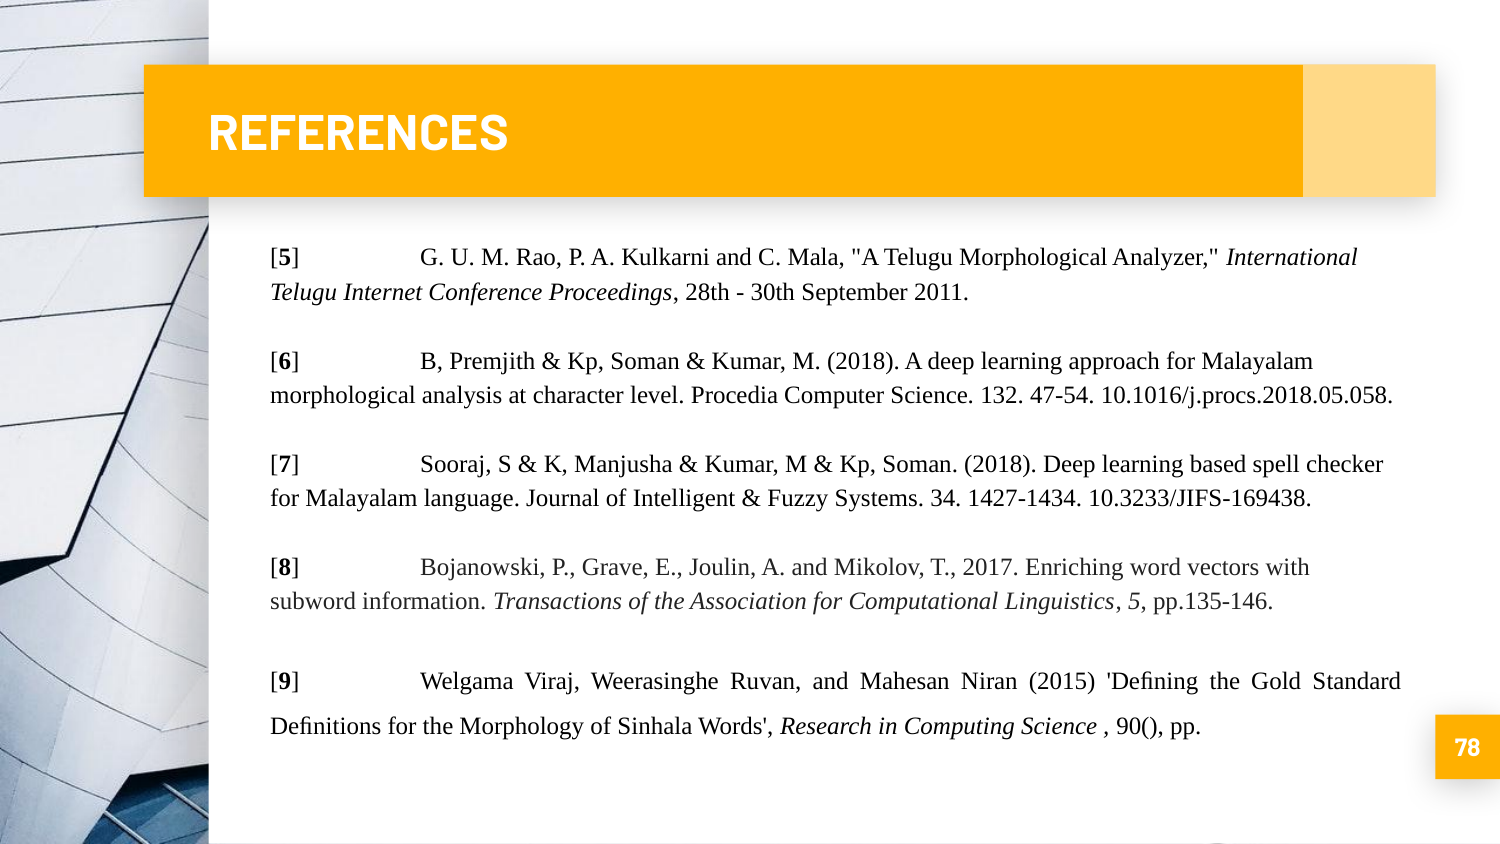

# REFERENCES
[5]	G. U. M. Rao, P. A. Kulkarni and C. Mala, "A Telugu Morphological Analyzer," International Telugu Internet Conference Proceedings, 28th - 30th September 2011.

[6]	B, Premjith & Kp, Soman & Kumar, M. (2018). A deep learning approach for Malayalam morphological analysis at character level. Procedia Computer Science. 132. 47-54. 10.1016/j.procs.2018.05.058.

[7]	Sooraj, S & K, Manjusha & Kumar, M & Kp, Soman. (2018). Deep learning based spell checker for Malayalam language. Journal of Intelligent & Fuzzy Systems. 34. 1427-1434. 10.3233/JIFS-169438.

[8]	Bojanowski, P., Grave, E., Joulin, A. and Mikolov, T., 2017. Enriching word vectors with subword information. Transactions of the Association for Computational Linguistics, 5, pp.135-146.

[9]	Welgama Viraj, Weerasinghe Ruvan, and Mahesan Niran (2015) 'Deﬁning the Gold Standard Deﬁnitions for the Morphology of Sinhala Words', Research in Computing Science , 90(), pp.

78